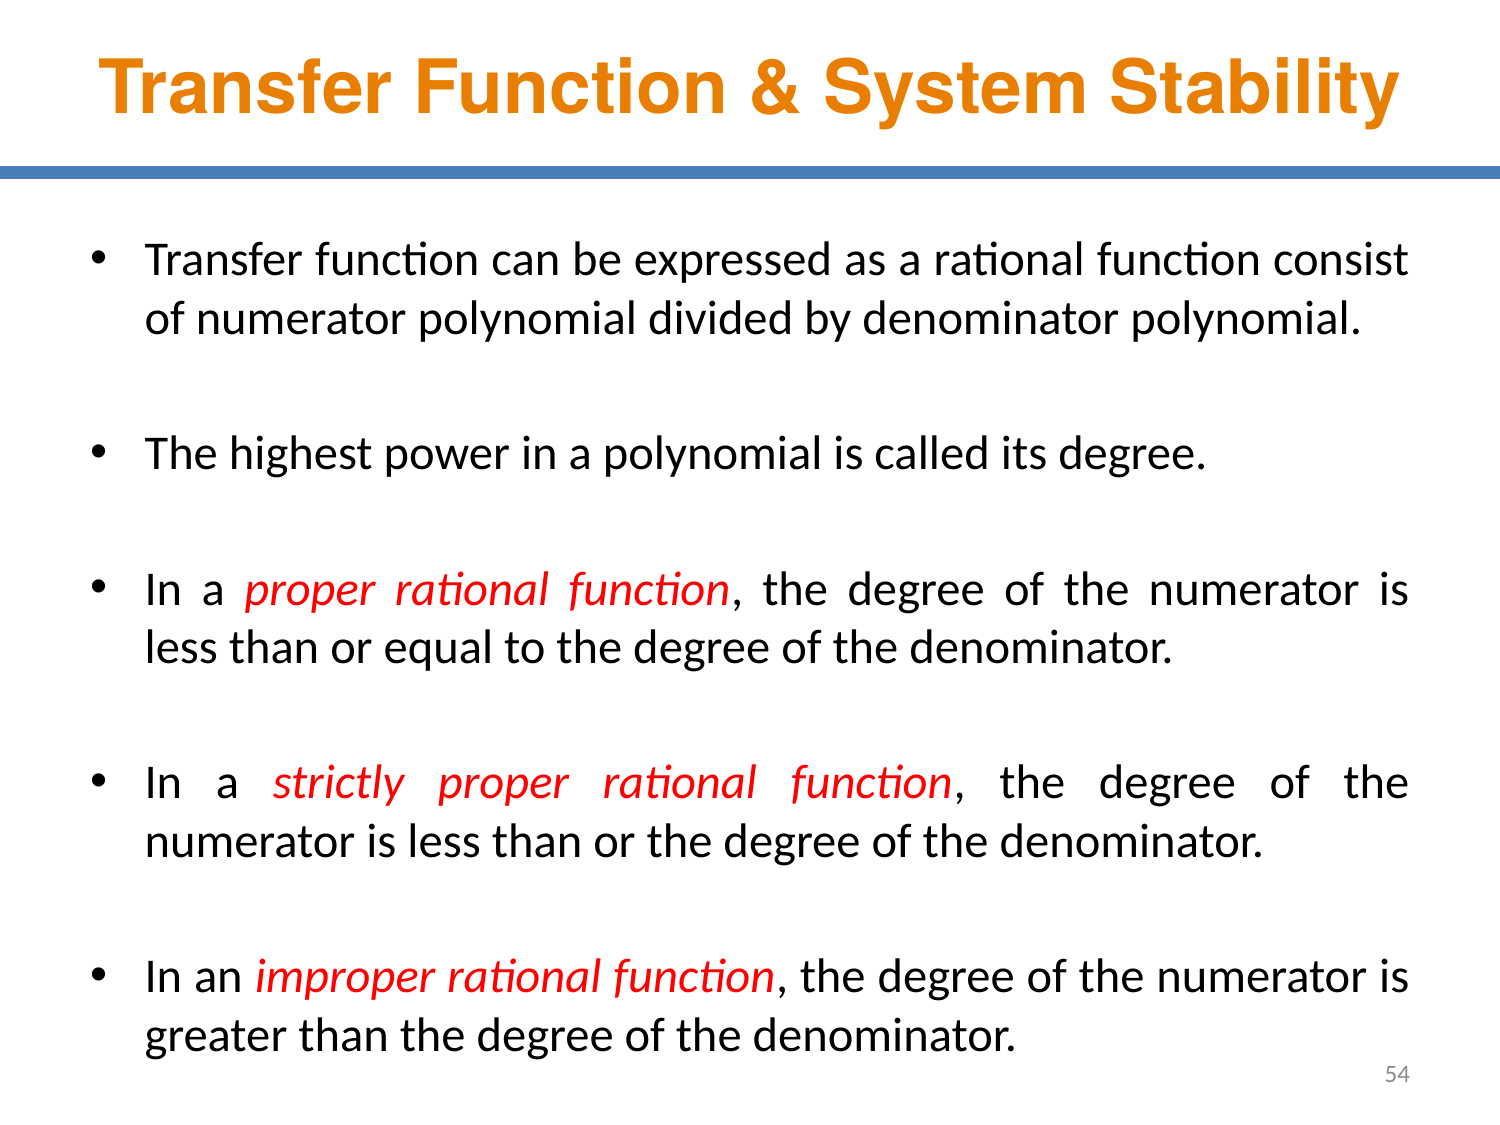

# Transfer Function & System Stability
Transfer function can be expressed as a rational function consist of numerator polynomial divided by denominator polynomial.

The highest power in a polynomial is called its degree.

In a proper rational function, the degree of the numerator is less than or equal to the degree of the denominator.

In a strictly proper rational function, the degree of the numerator is less than or the degree of the denominator.

In an improper rational function, the degree of the numerator is greater than the degree of the denominator.
54